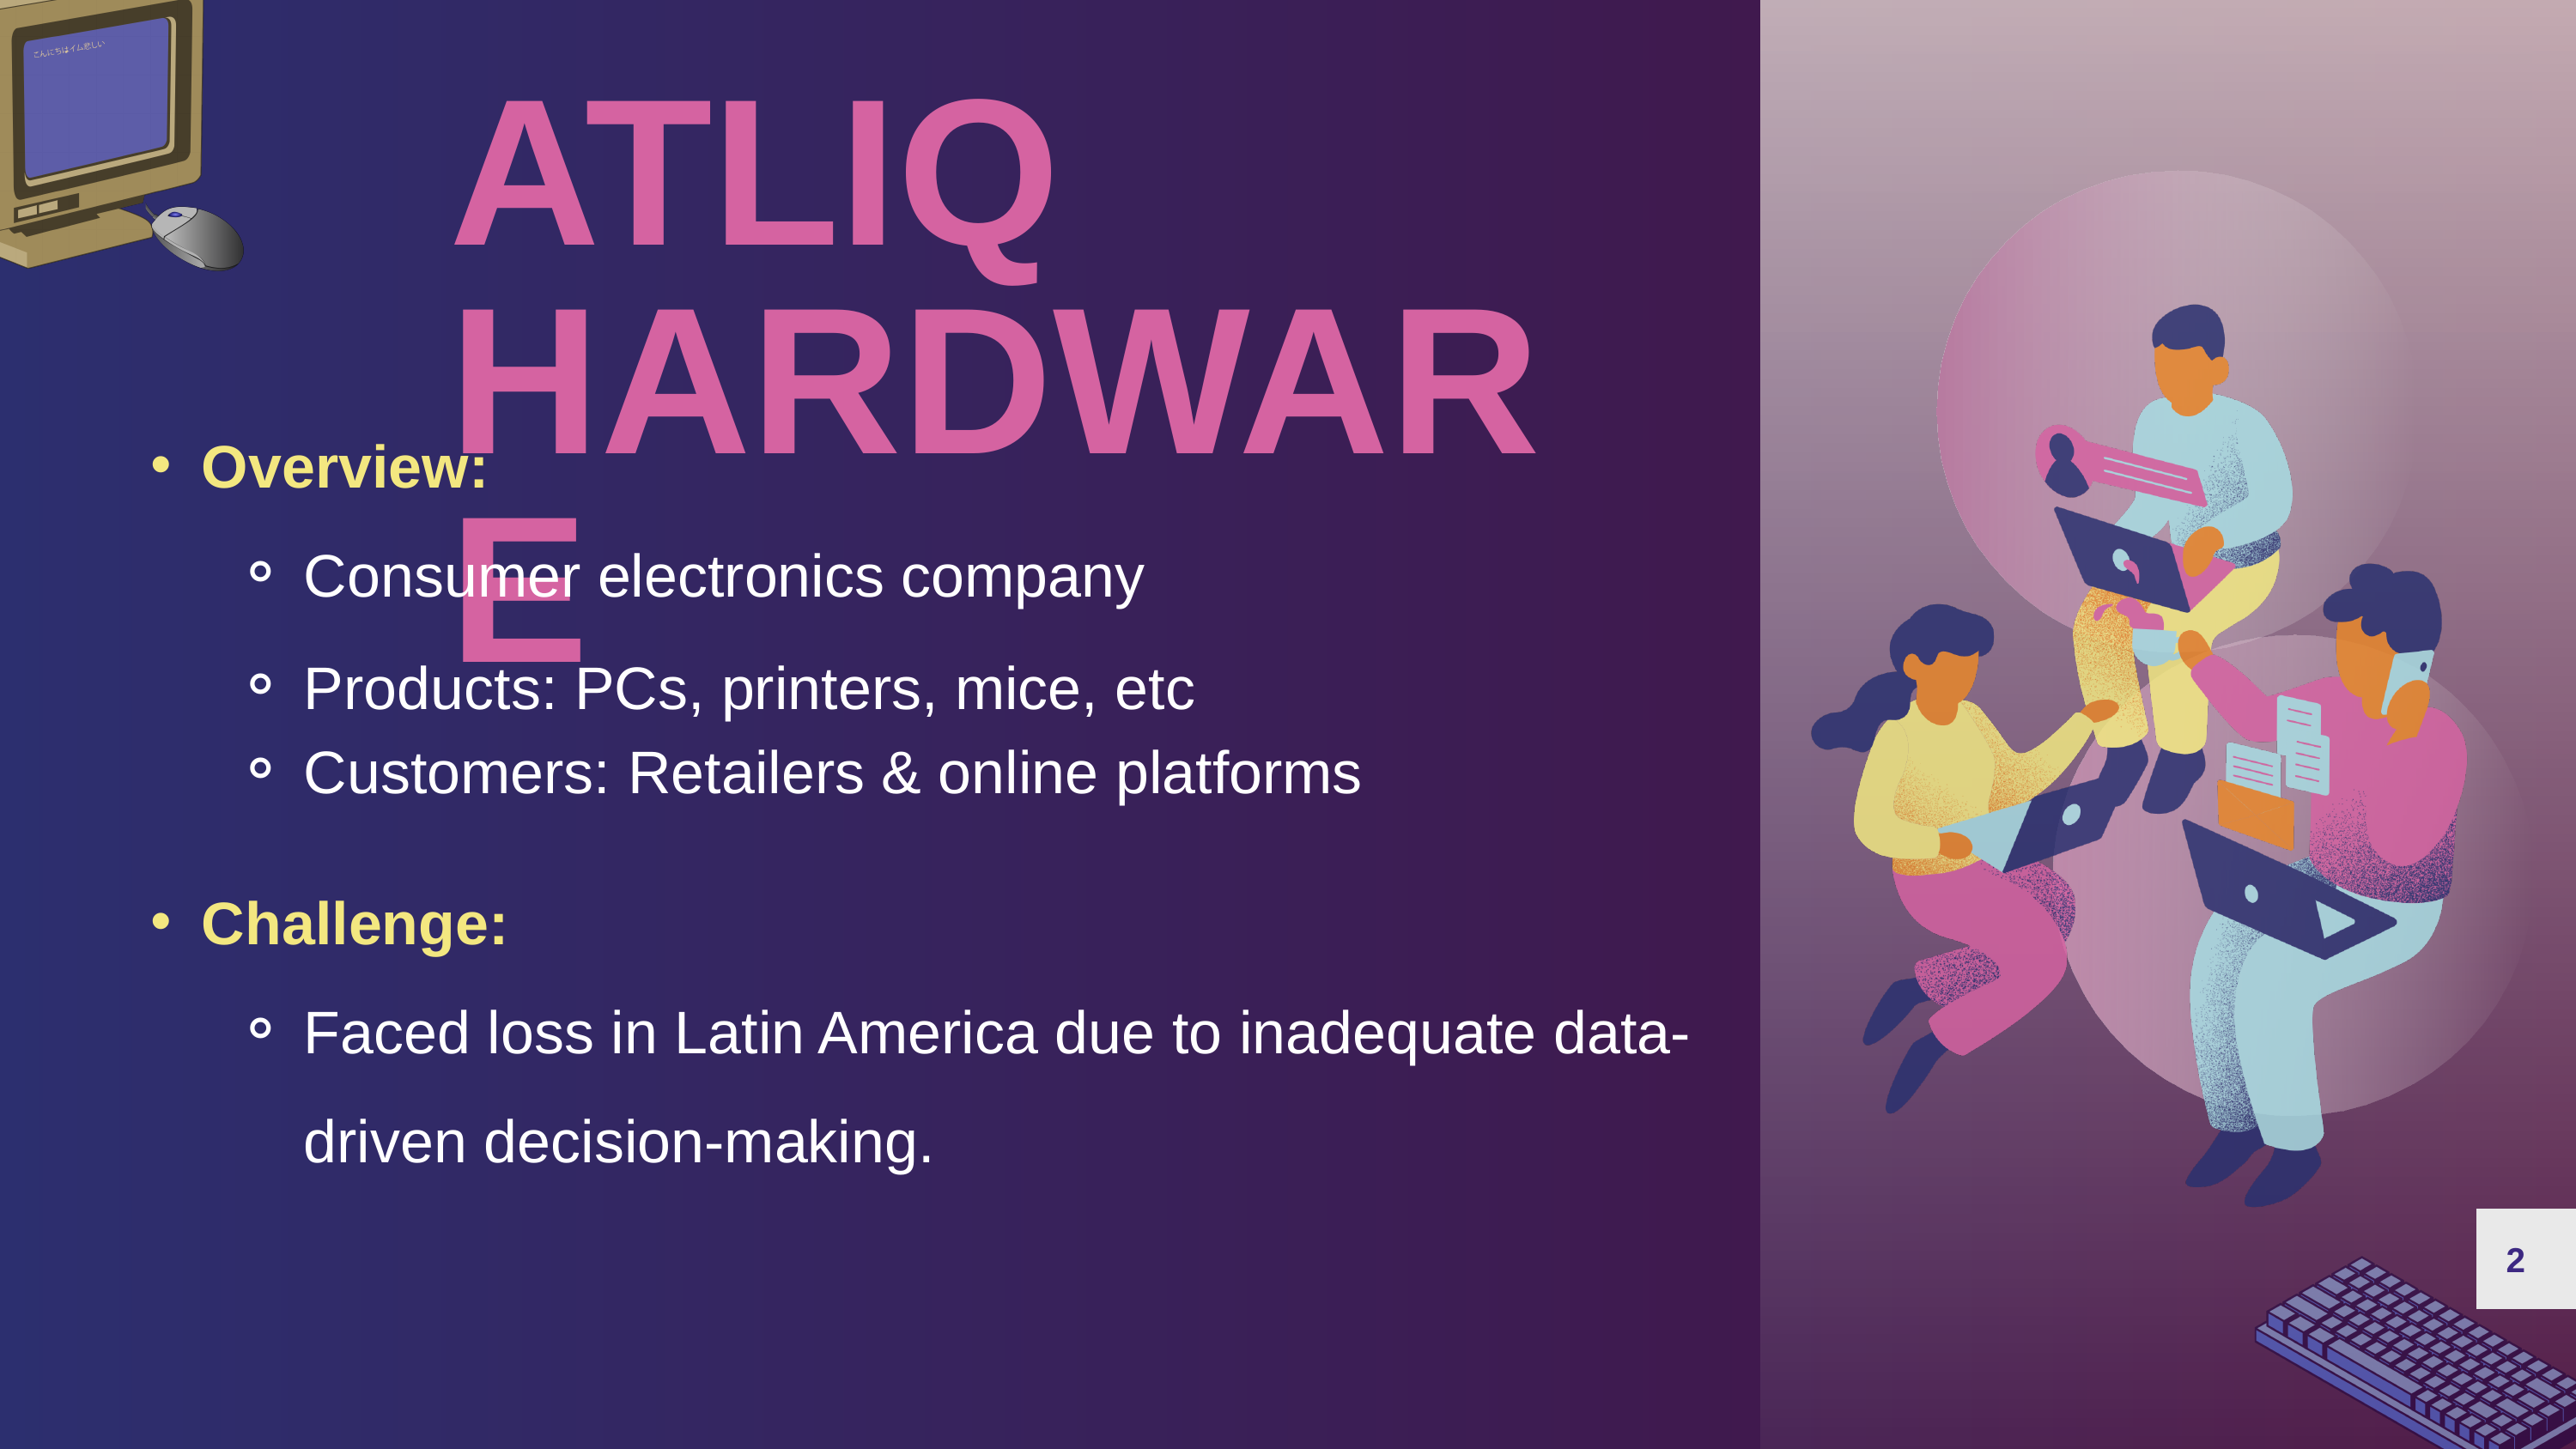

ATLIQ HARDWARE

Overview:
Consumer electronics company
Products: PCs, printers, mice, etc
Customers: Retailers & online platforms

Challenge:
Faced loss in Latin America due to inadequate data-driven decision-making.

2